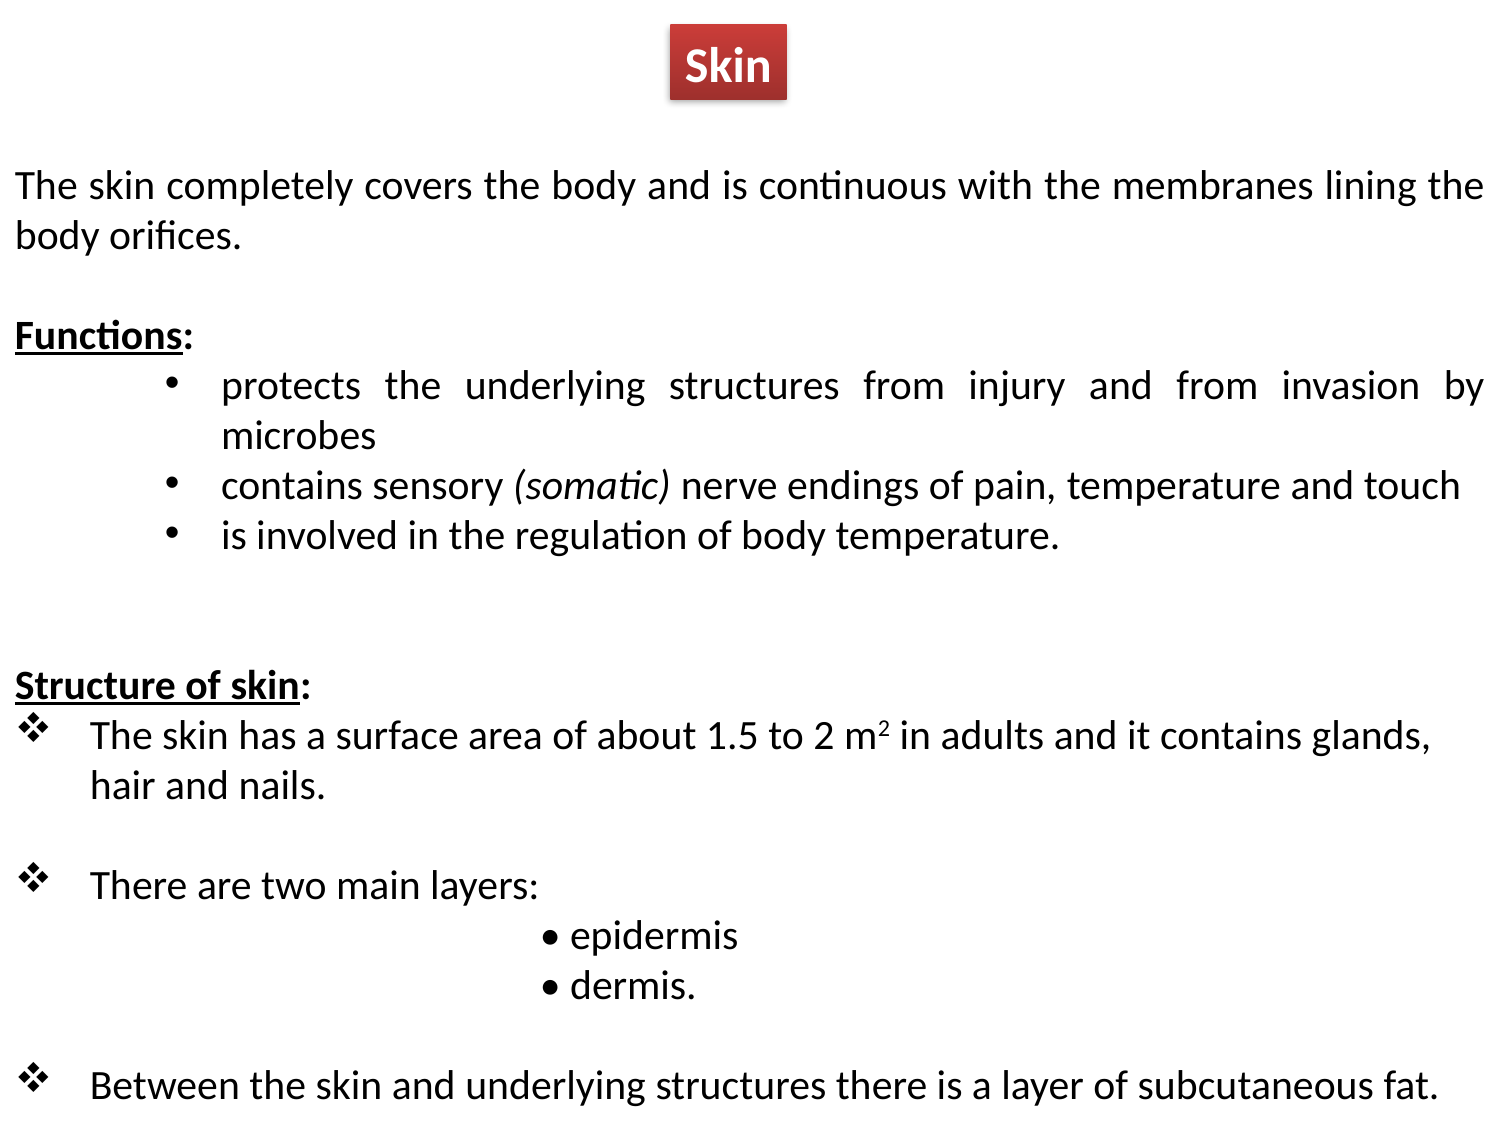

Skin
The skin completely covers the body and is continuous with the membranes lining the body orifices.

Functions:
protects the underlying structures from injury and from invasion by microbes
contains sensory (somatic) nerve endings of pain, temperature and touch
is involved in the regulation of body temperature.

Structure of skin:
The skin has a surface area of about 1.5 to 2 m2 in adults and it contains glands, hair and nails.

There are two main layers:
• epidermis
• dermis.

Between the skin and underlying structures there is a layer of subcutaneous fat.